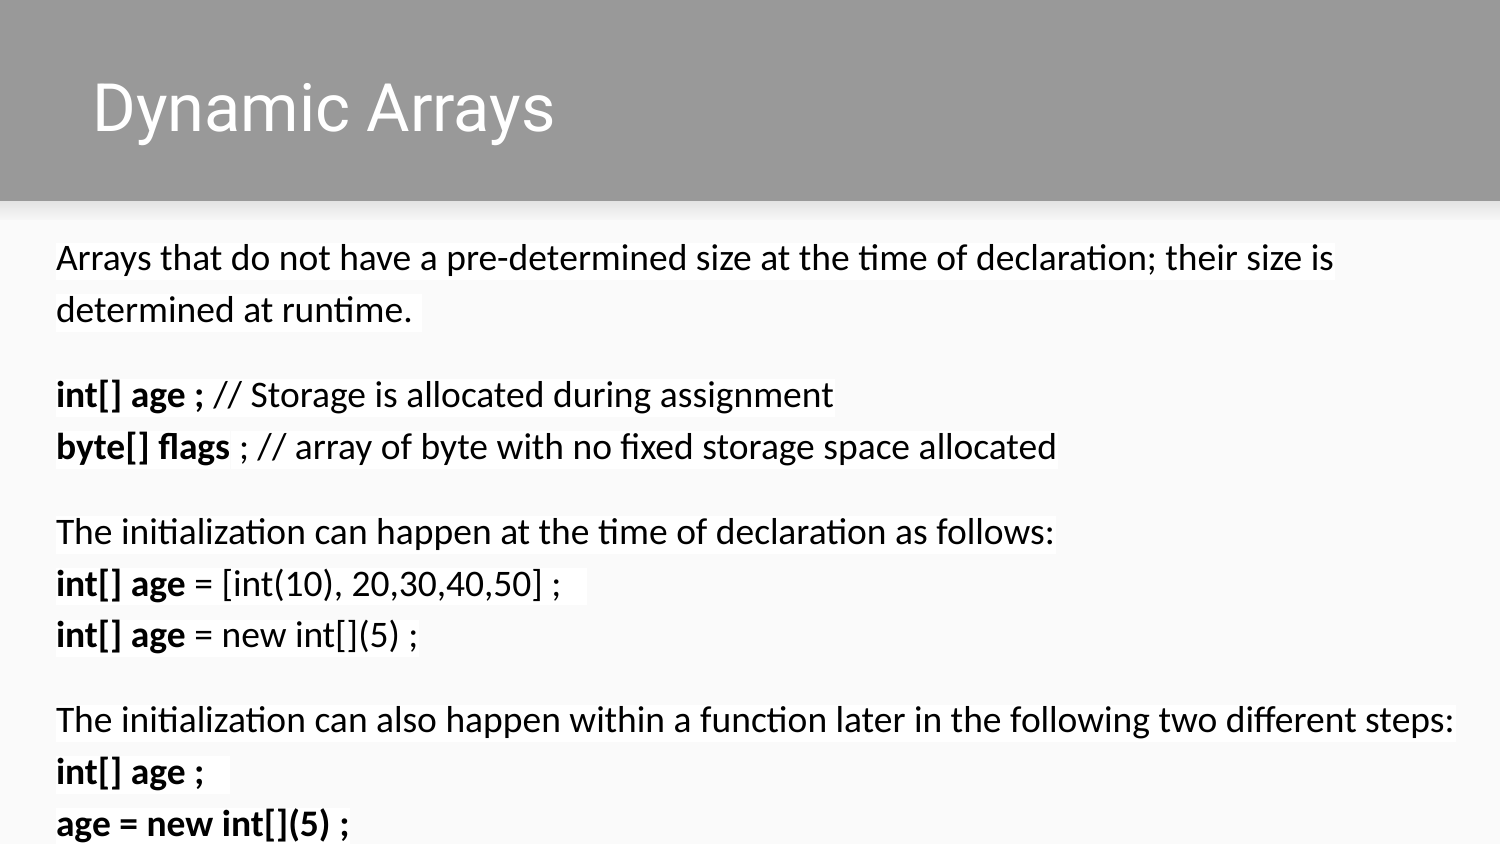

# Dynamic Arrays
Arrays that do not have a pre-determined size at the time of declaration; their size is determined at runtime.
int[] age ; // Storage is allocated during assignment
byte[] flags ; // array of byte with no fixed storage space allocated
The initialization can happen at the time of declaration as follows:
int[] age = [int(10), 20,30,40,50] ;
int[] age = new int[](5) ;
The initialization can also happen within a function later in the following two different steps:
int[] age ;
age = new int[](5) ;